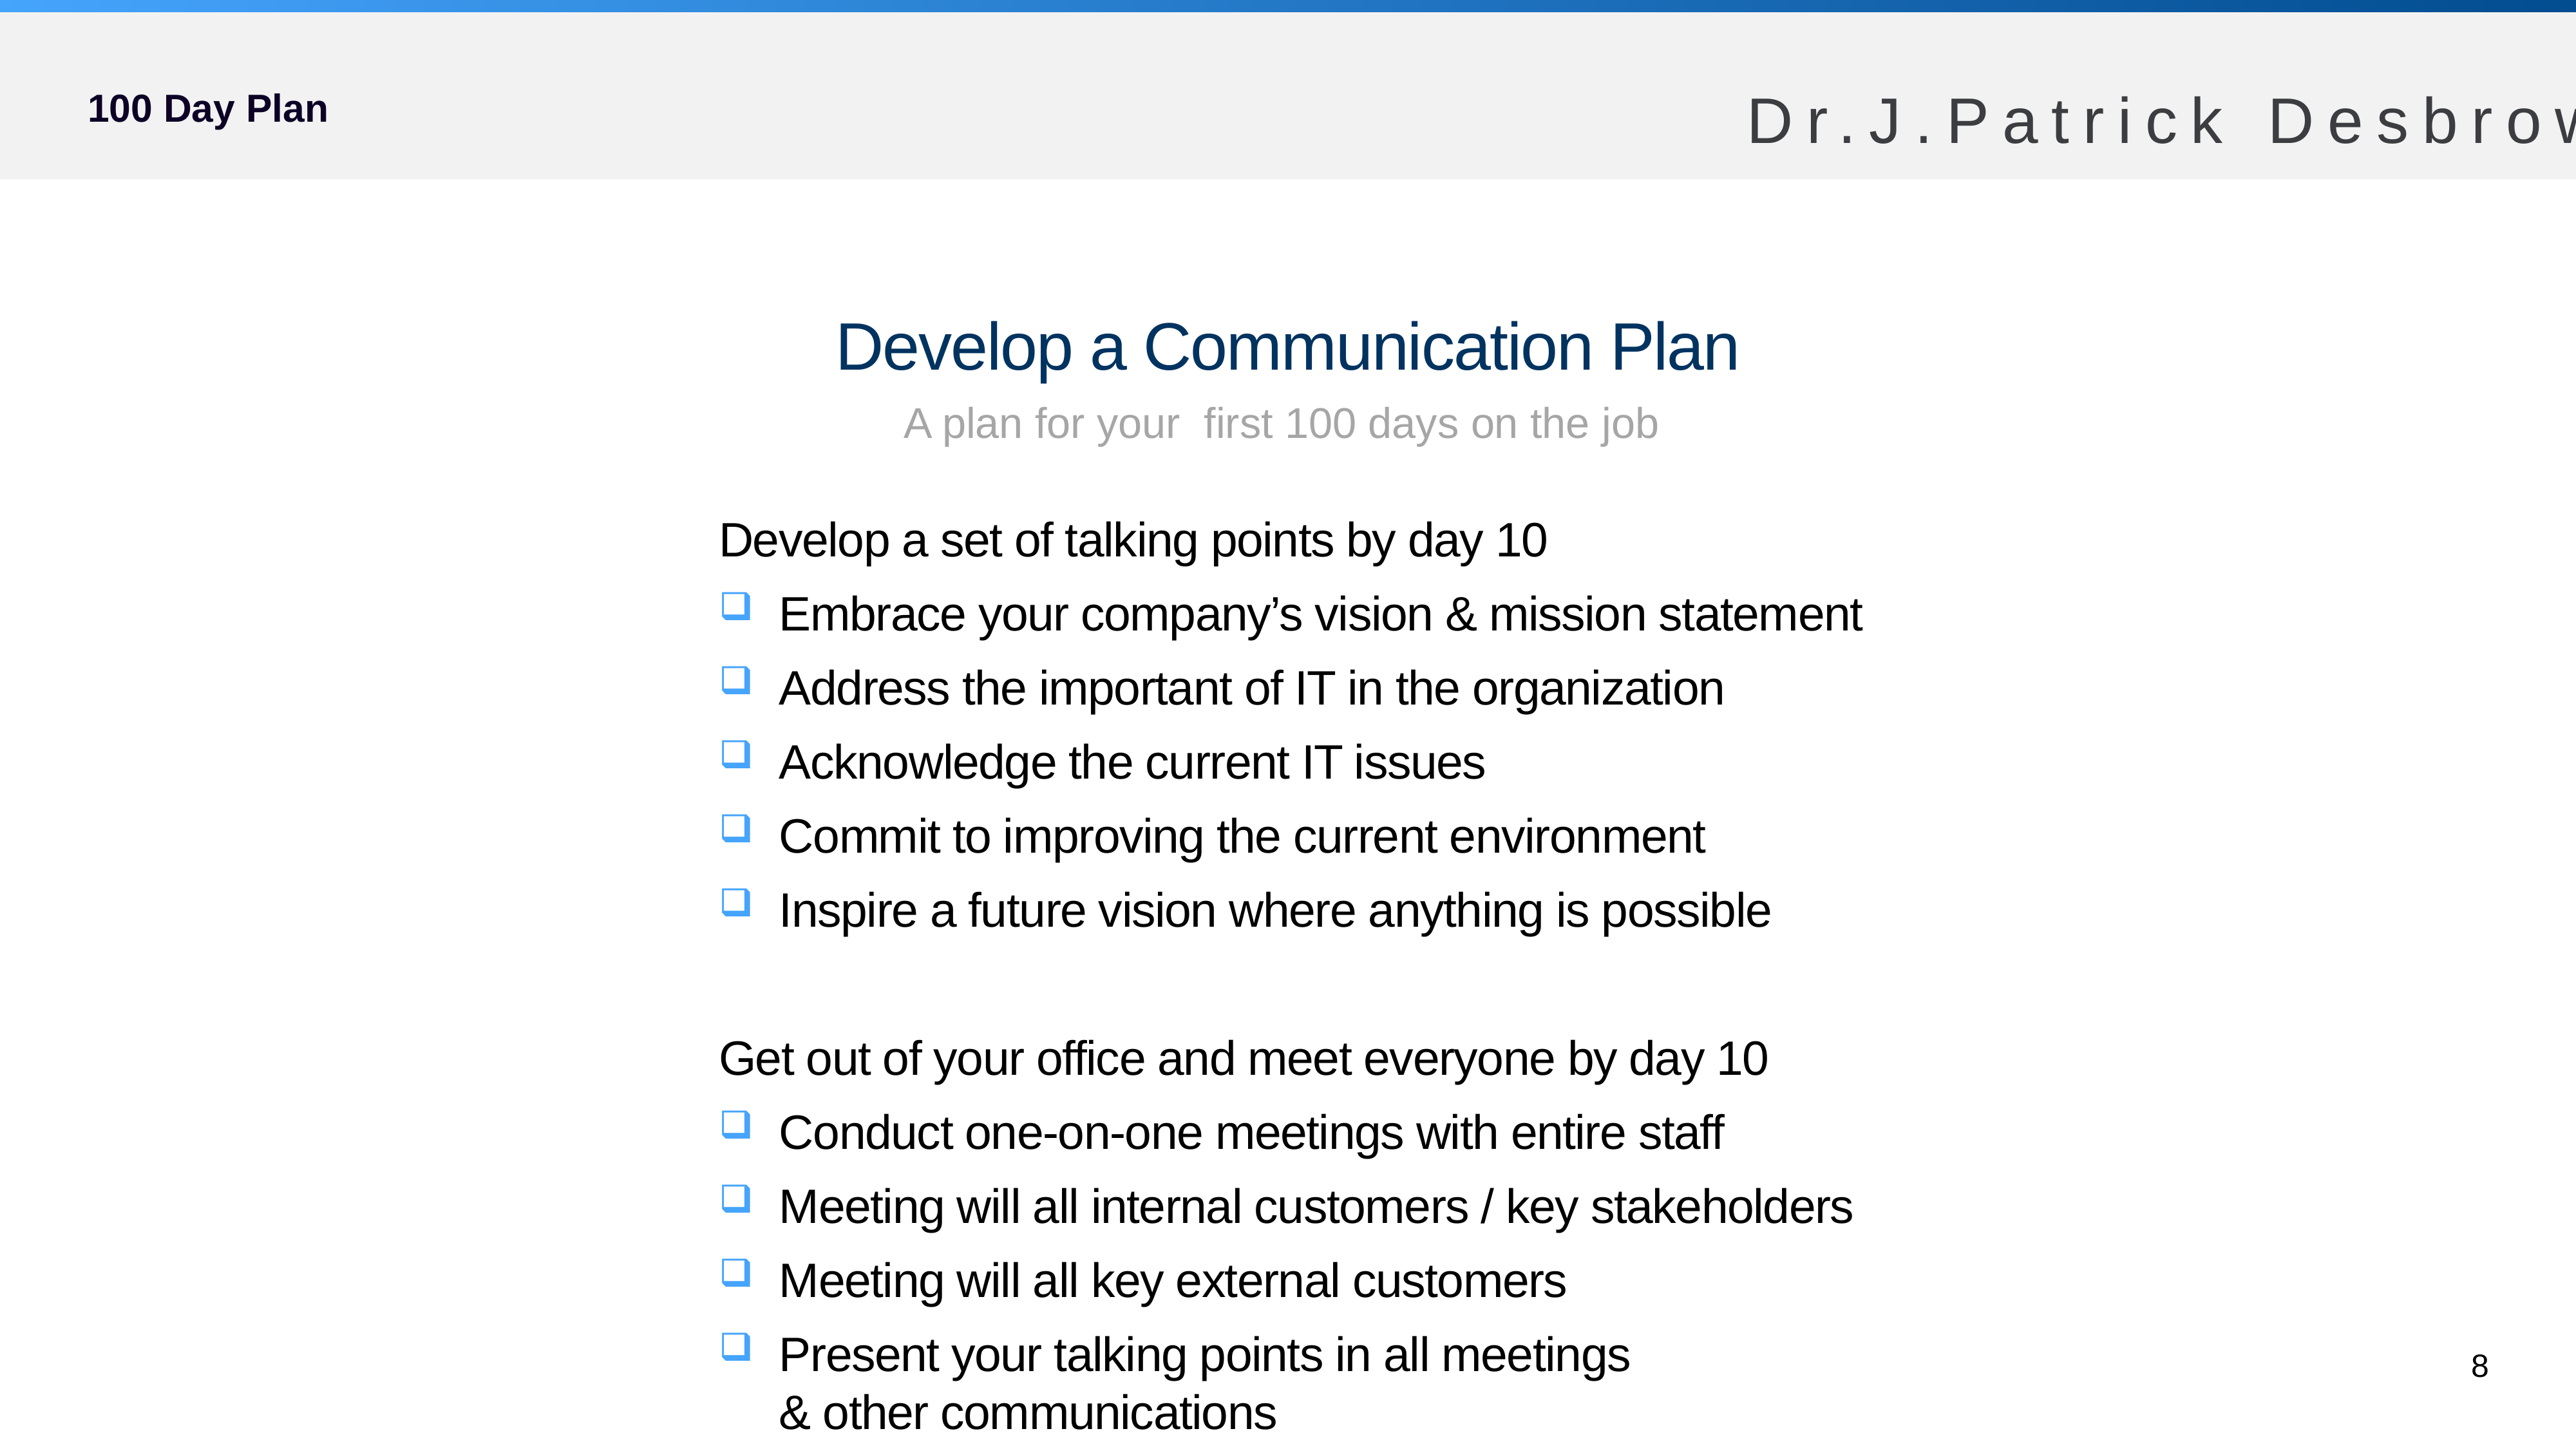

# 100 Day Plan
Develop a Communication Plan
A plan for your  first 100 days on the job
Develop a set of talking points by day 10
Embrace your company’s vision & mission statement
Address the important of IT in the organization
Acknowledge the current IT issues
Commit to improving the current environment
Inspire a future vision where anything is possible

Get out of your office and meet everyone by day 10
Conduct one-on-one meetings with entire staff
Meeting will all internal customers / key stakeholders
Meeting will all key external customers
Present your talking points in all meetings
& other communications
8